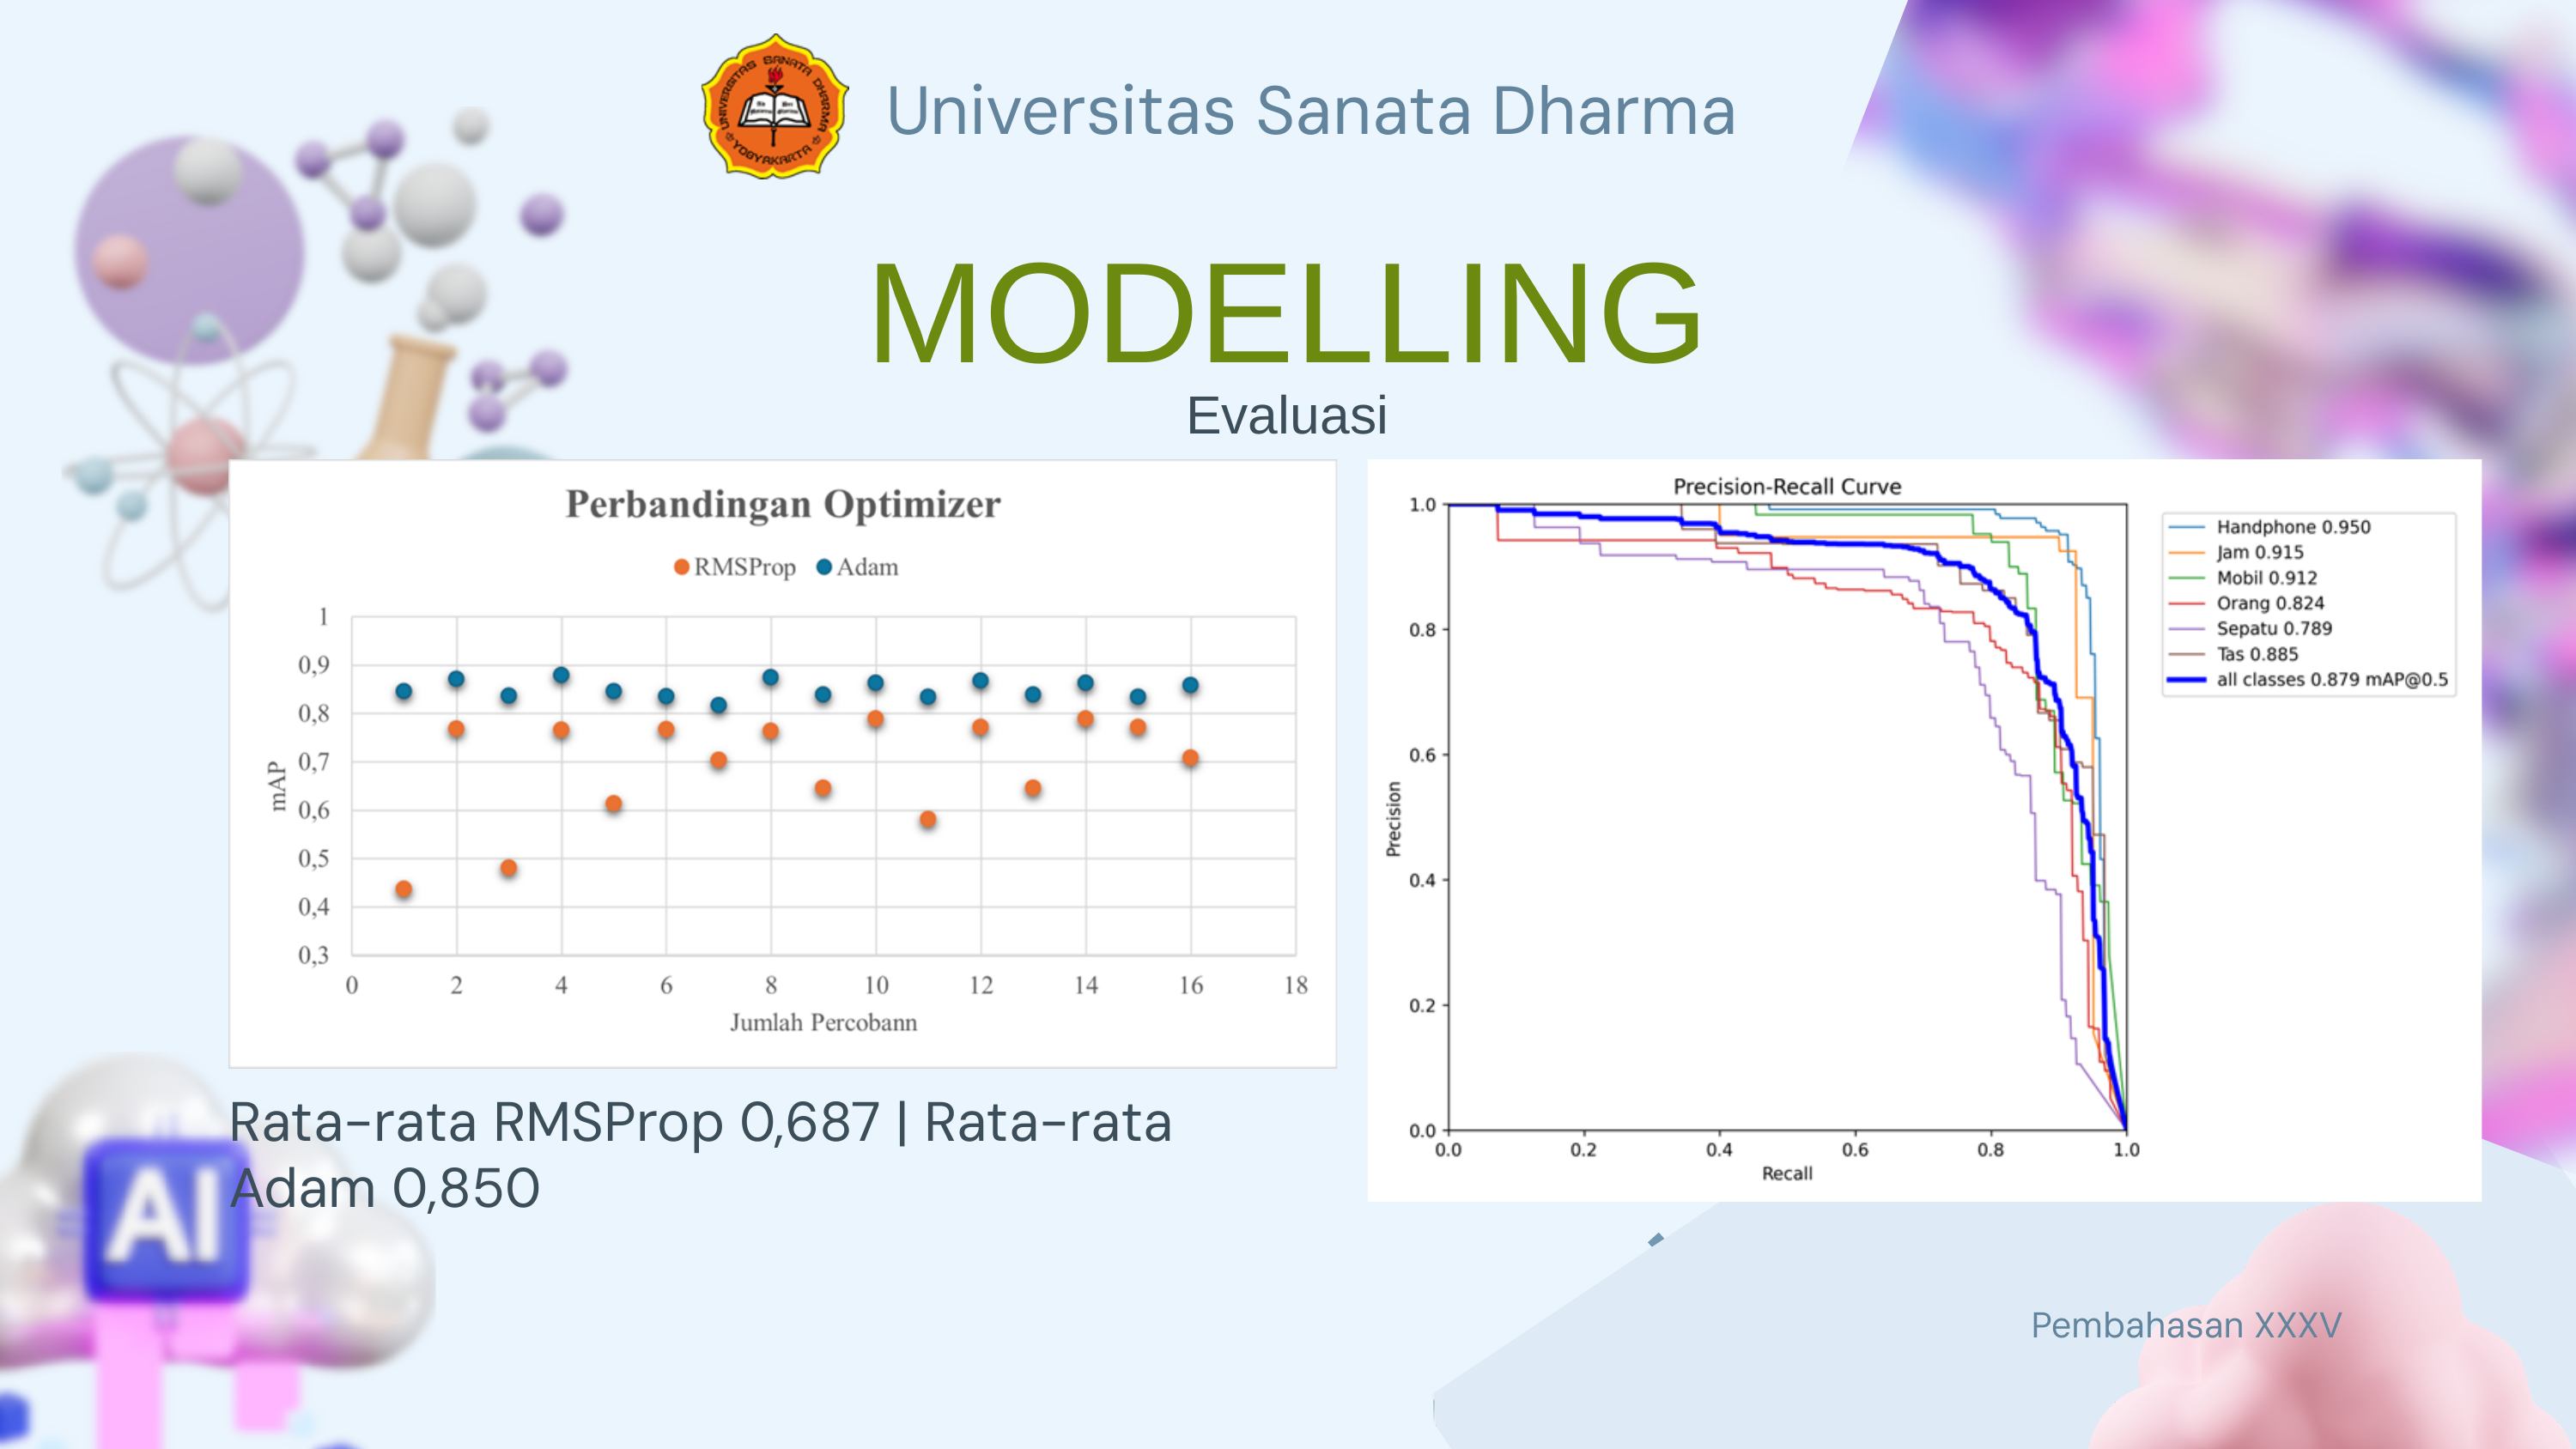

Universitas Sanata Dharma

MODELLING
Evaluasi

Rata-rata RMSProp 0,687 | Rata-rata Adam 0,850

Pembahasan XXXV